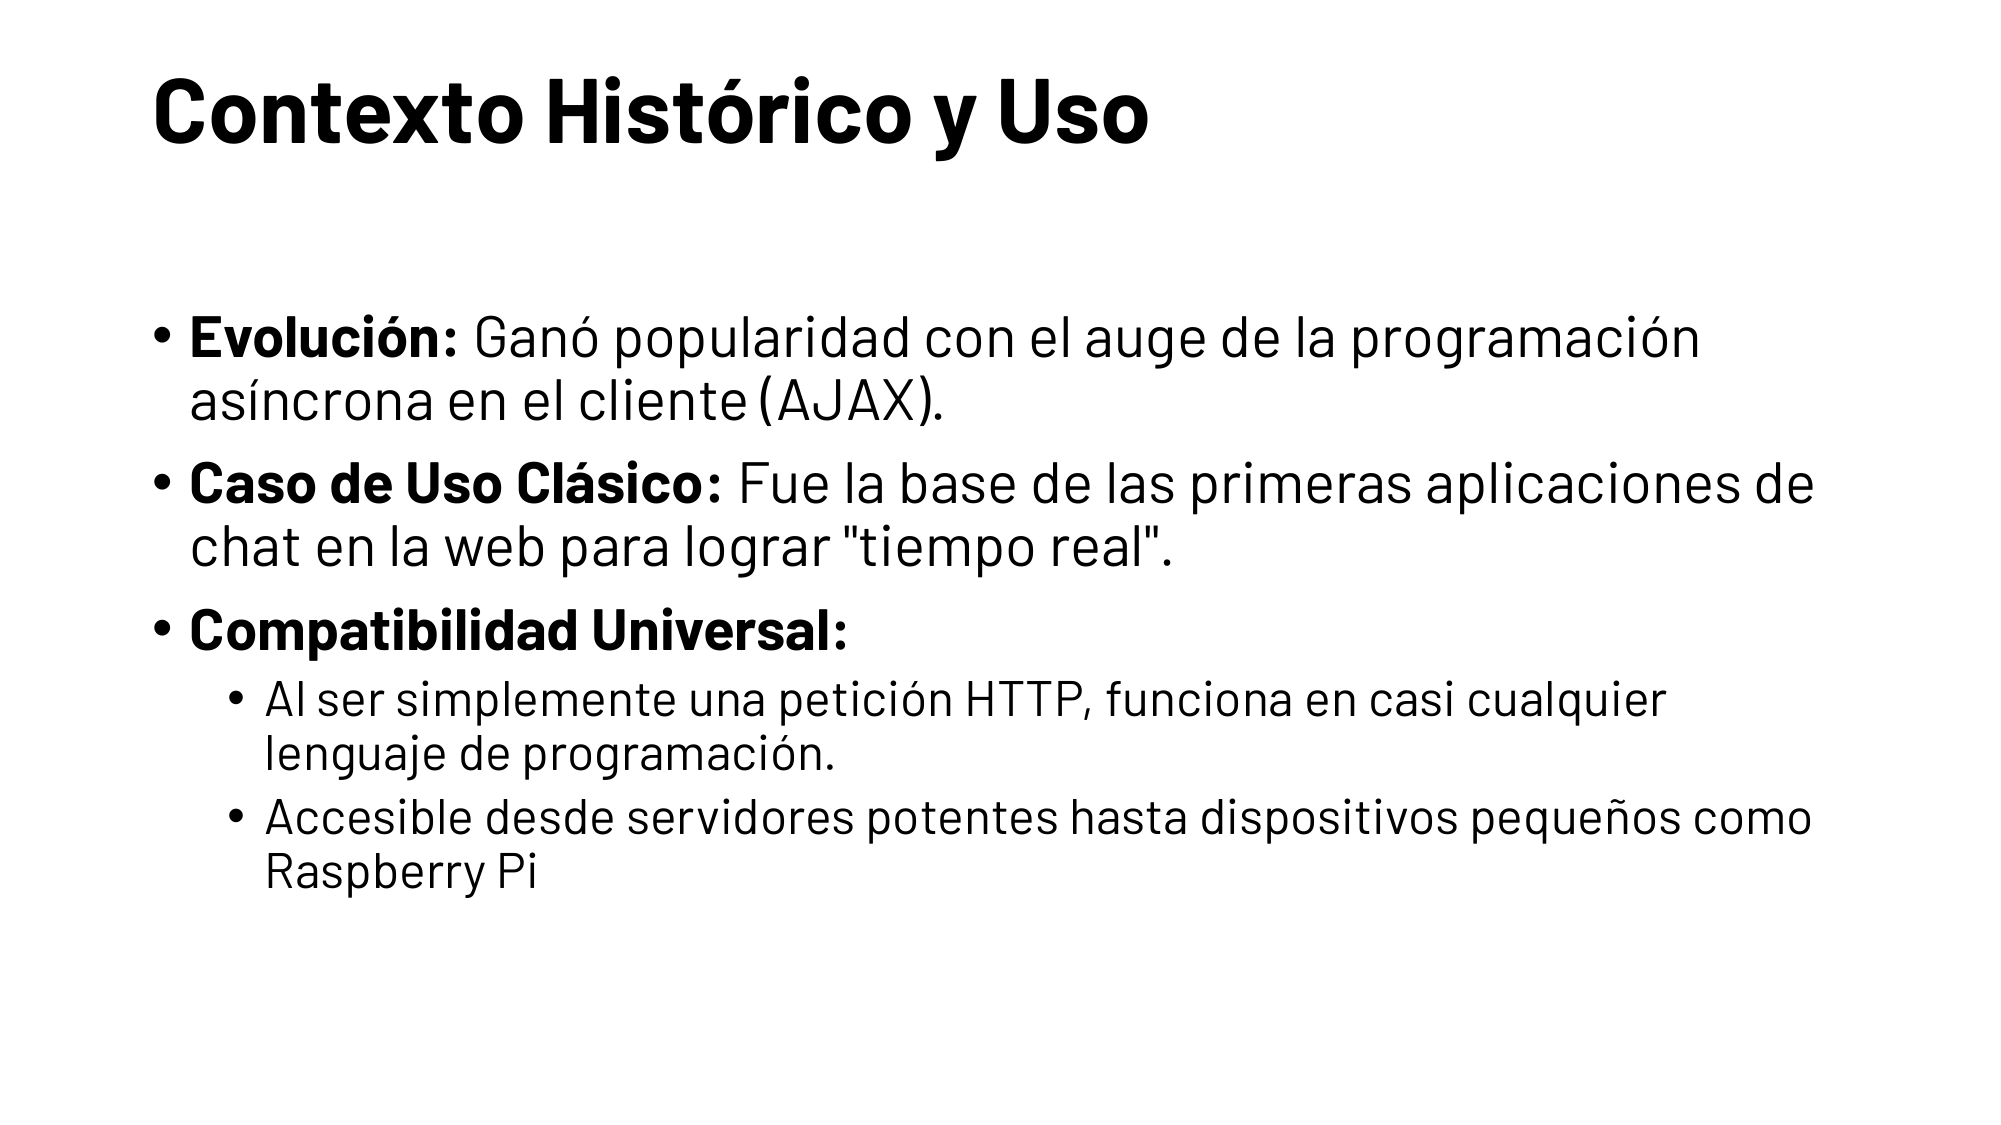

# Contexto Histórico y Uso
Evolución: Ganó popularidad con el auge de la programación asíncrona en el cliente (AJAX).
Caso de Uso Clásico: Fue la base de las primeras aplicaciones de chat en la web para lograr "tiempo real".
Compatibilidad Universal:
Al ser simplemente una petición HTTP, funciona en casi cualquier lenguaje de programación.
Accesible desde servidores potentes hasta dispositivos pequeños como Raspberry Pi